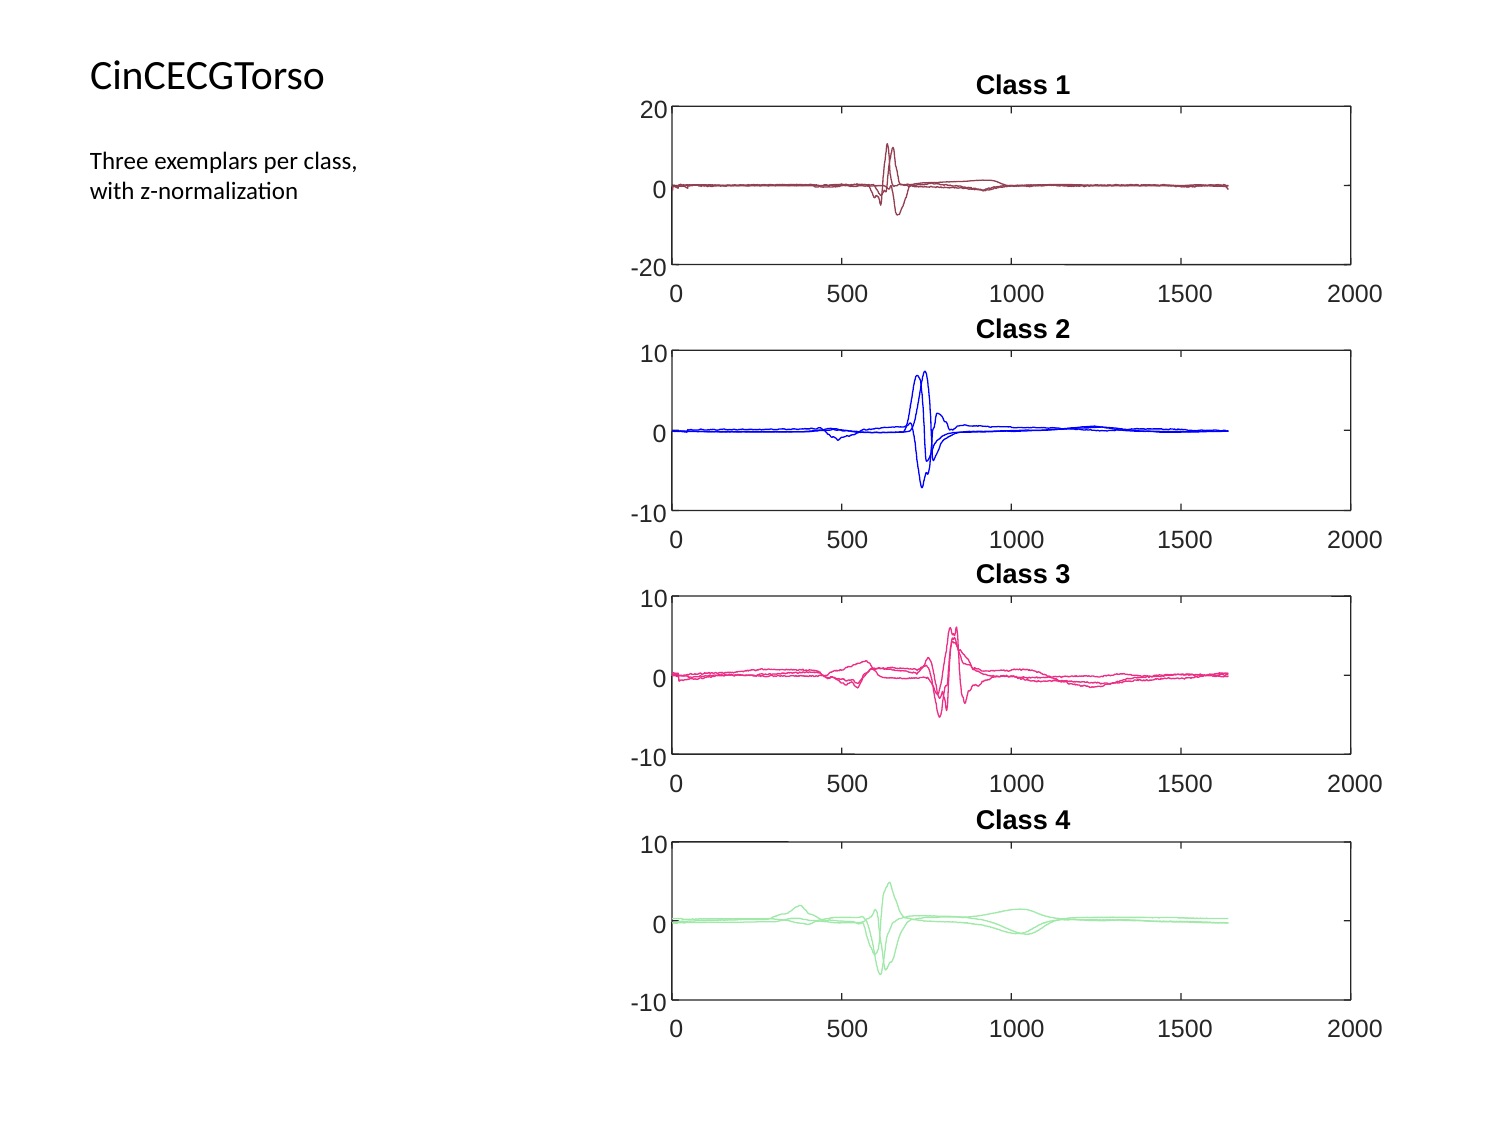

# CinCECGTorso
Class 1
20

0

-20

0
500
1000
1500
2000
Class 2
10

0

-10

0
500
1000
1500
2000
Class 3
10

0

-10

0
500
1000
1500
2000
Class 4
10

0

-10

0
500
1000
1500
2000
Three exemplars per class, with z-normalization